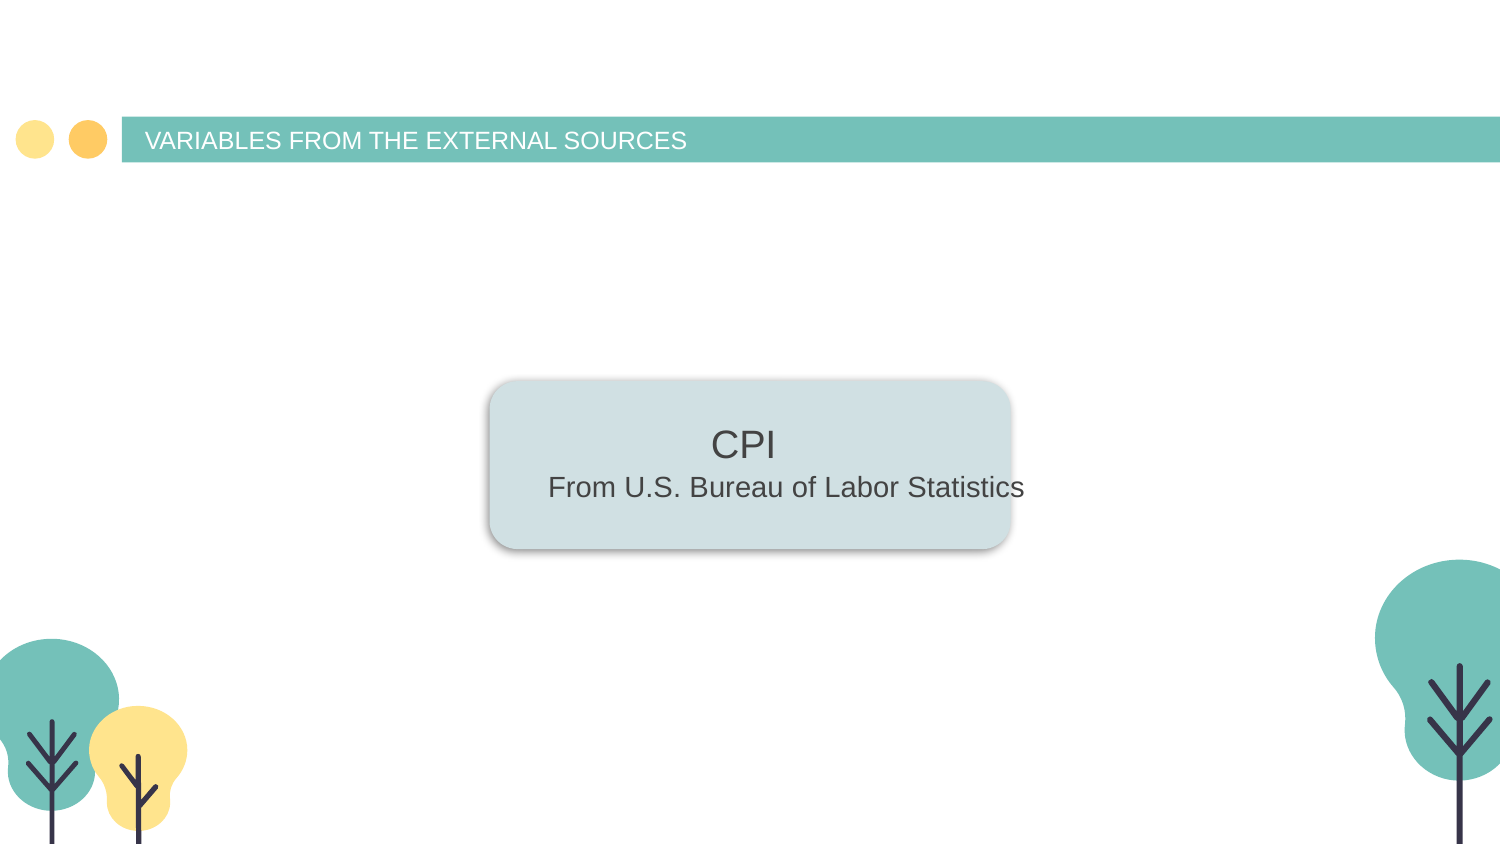

VARIABLES FROM THE EXTERNAL SOURCES

CPI
From U.S. Bureau of Labor Statistics